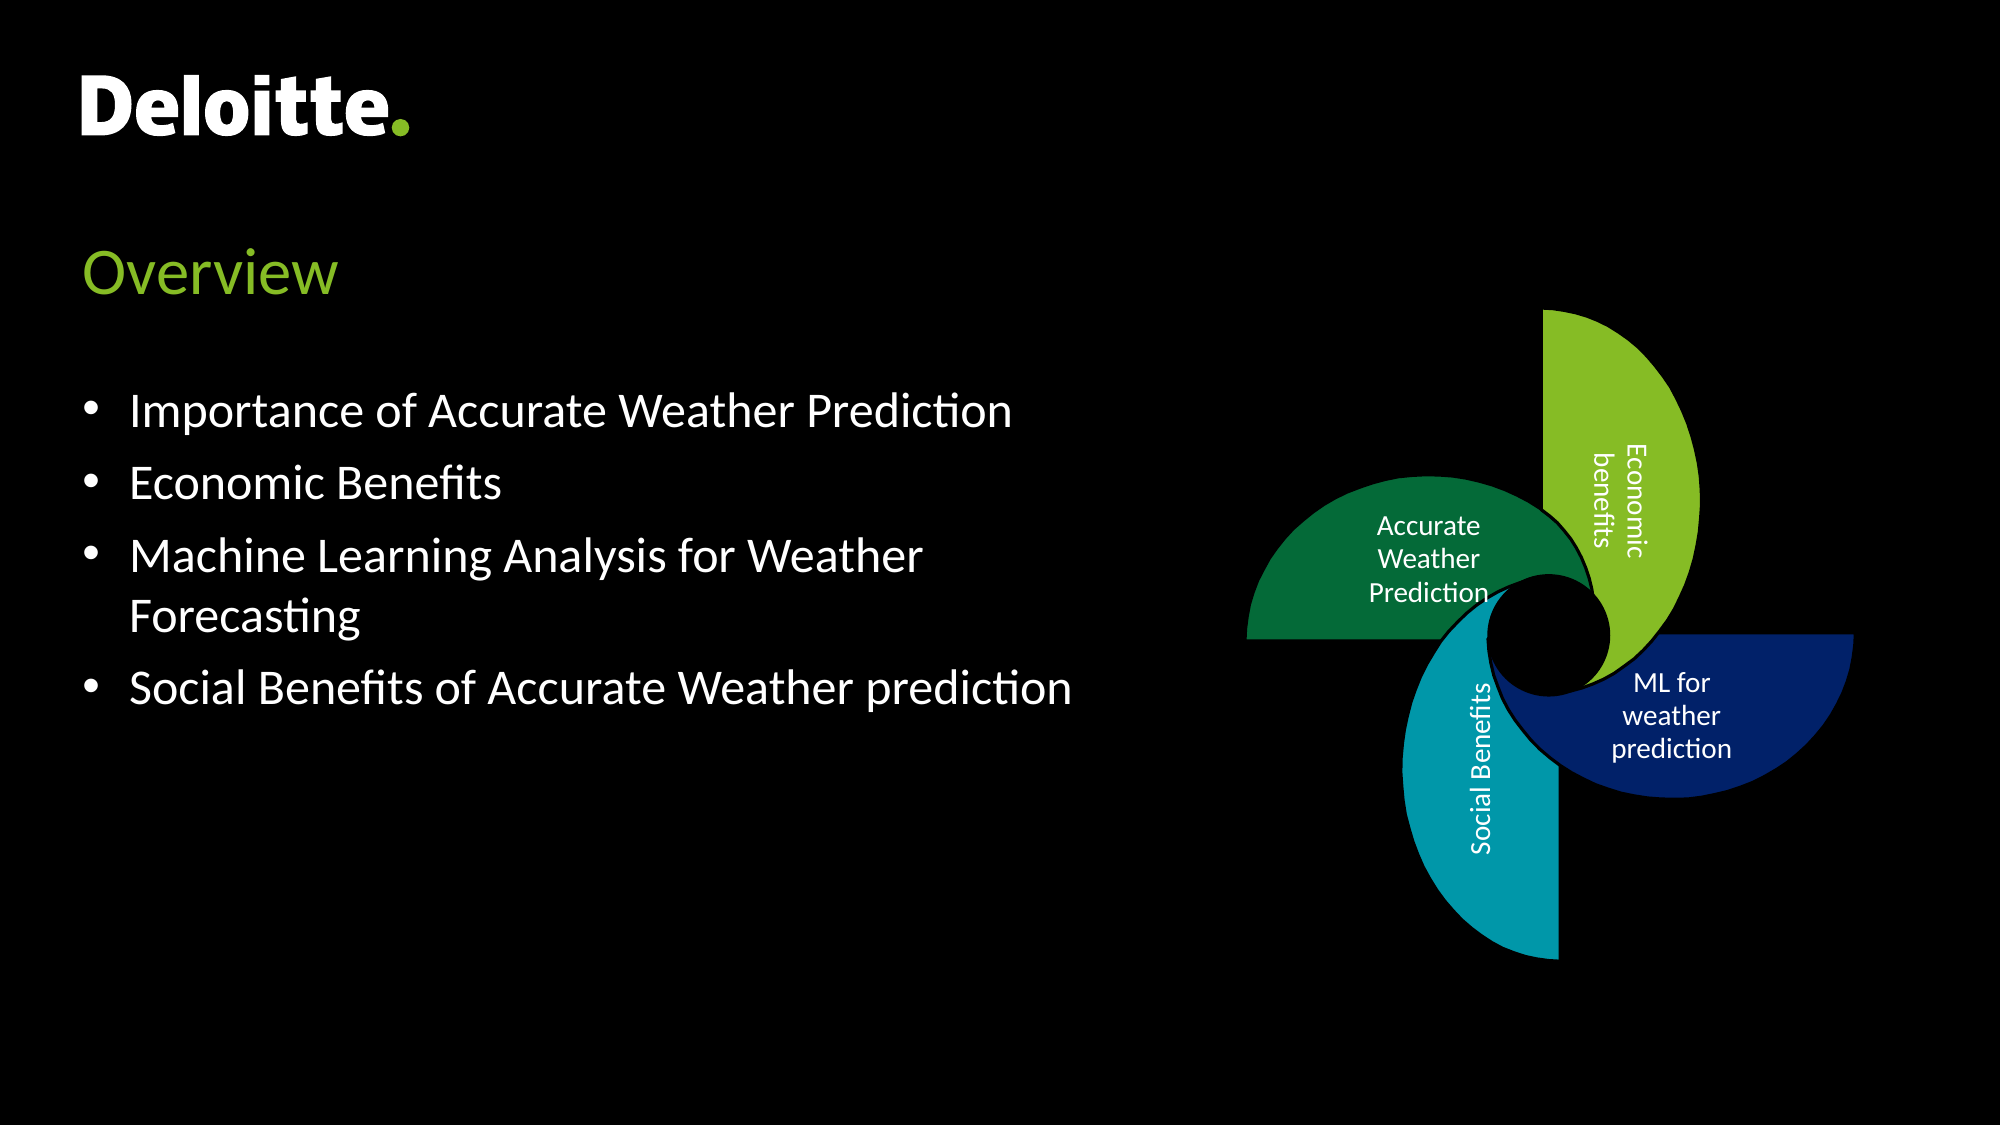

# Overview

Economic benefits

Accurate Weather Prediction

ML for weather prediction
Social Benefits
Importance of Accurate Weather Prediction
Economic Benefits
Machine Learning Analysis for Weather Forecasting
Social Benefits of Accurate Weather prediction